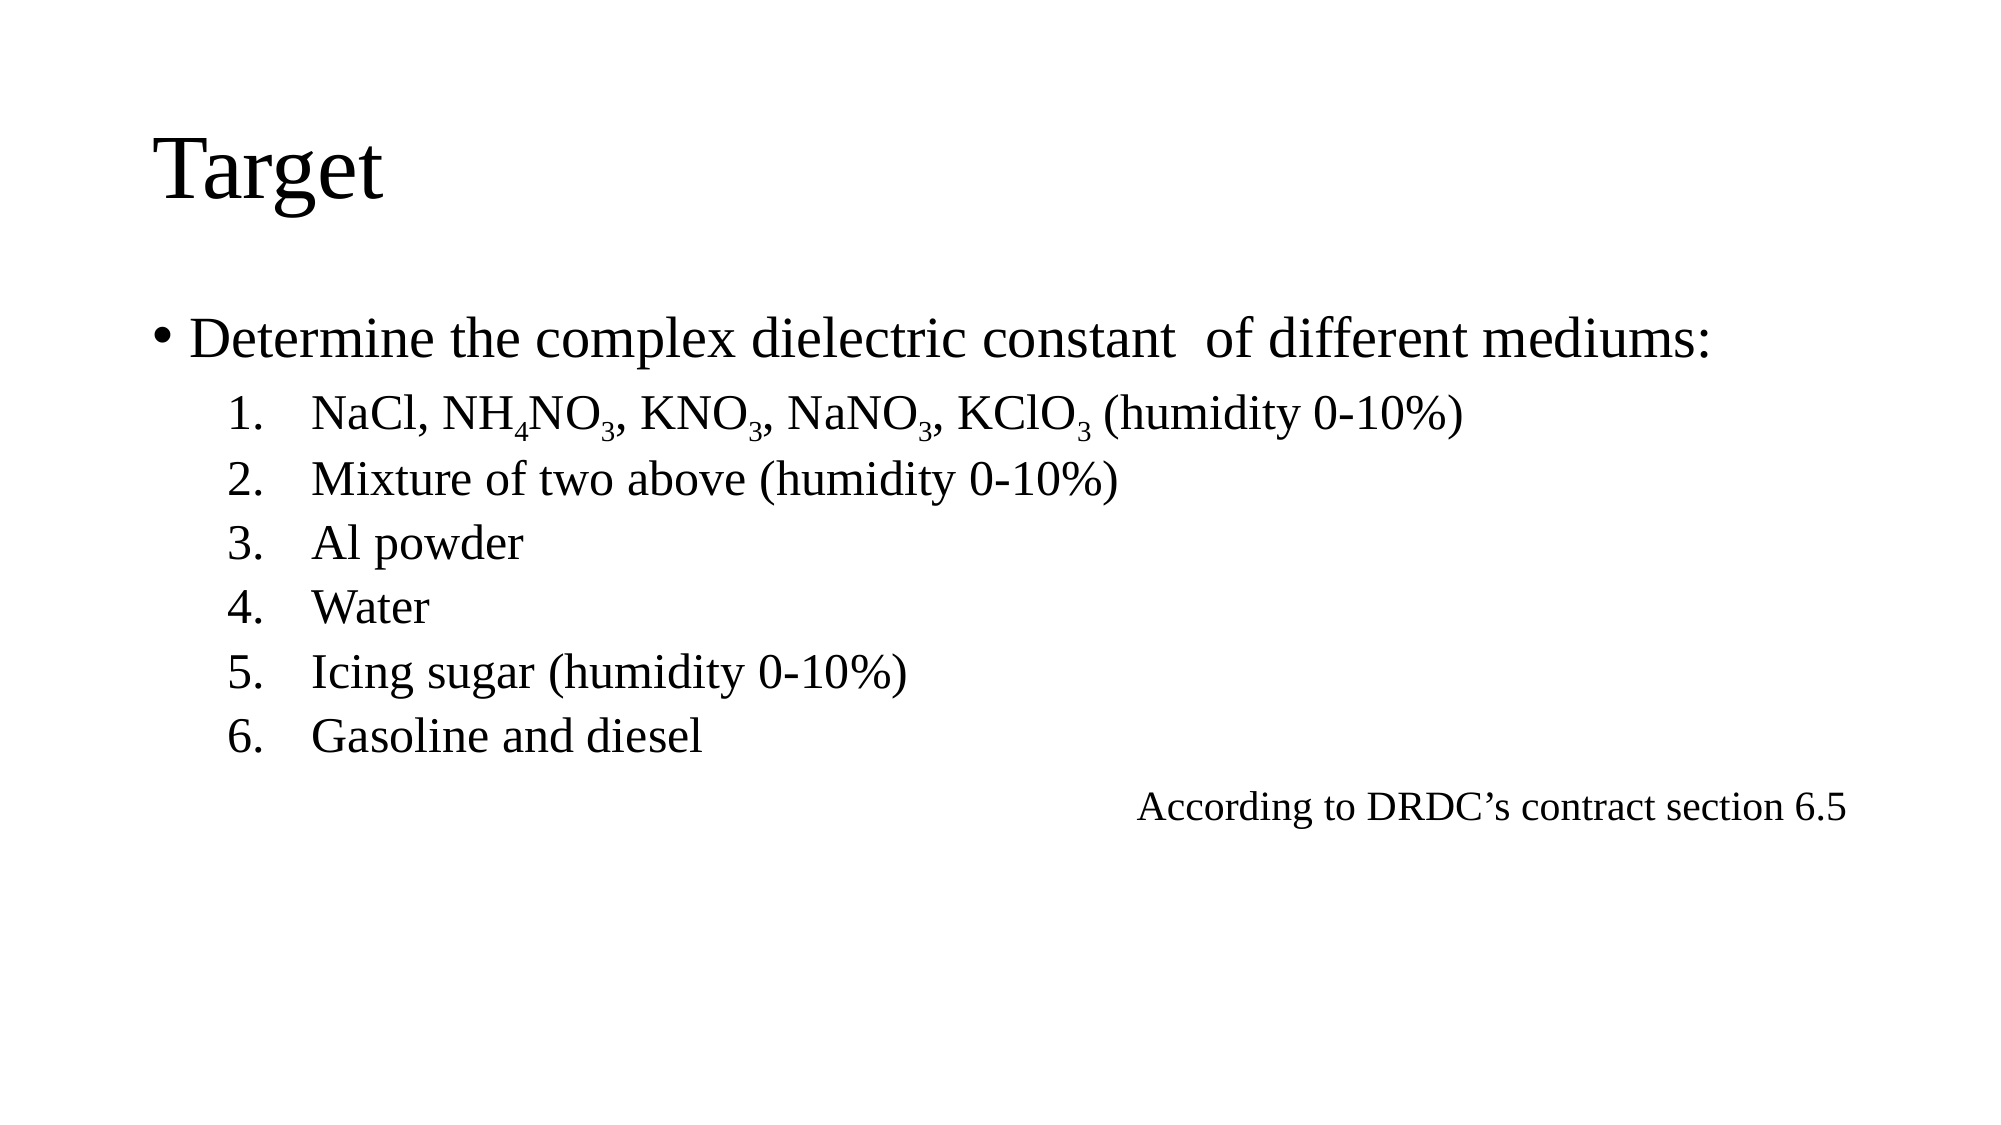

# Target
Determine the complex dielectric constant  of different mediums:
NaCl, NH4NO3, KNO3, NaNO3, KClO3 (humidity 0-10%)
Mixture of two above (humidity 0-10%)
Al powder
Water
Icing sugar (humidity 0-10%)
Gasoline and diesel
According to DRDC’s contract section 6.5